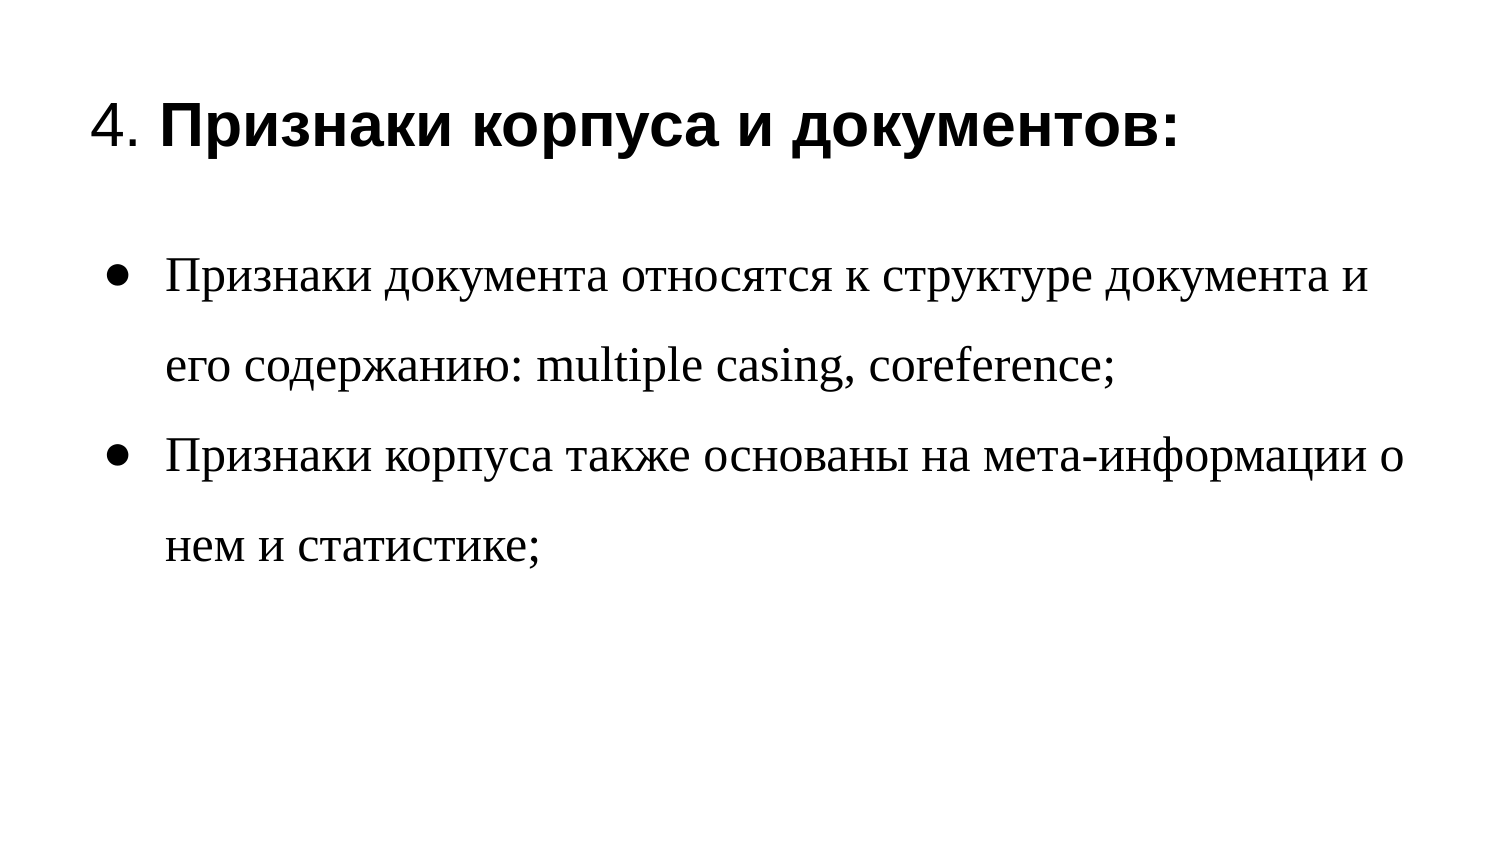

# 4. Признаки корпуса и документов:
Признаки документа относятся к структуре документа и его содержанию: multiple casing, coreference;
Признаки корпуса также основаны на мета-информации о нем и статистике;